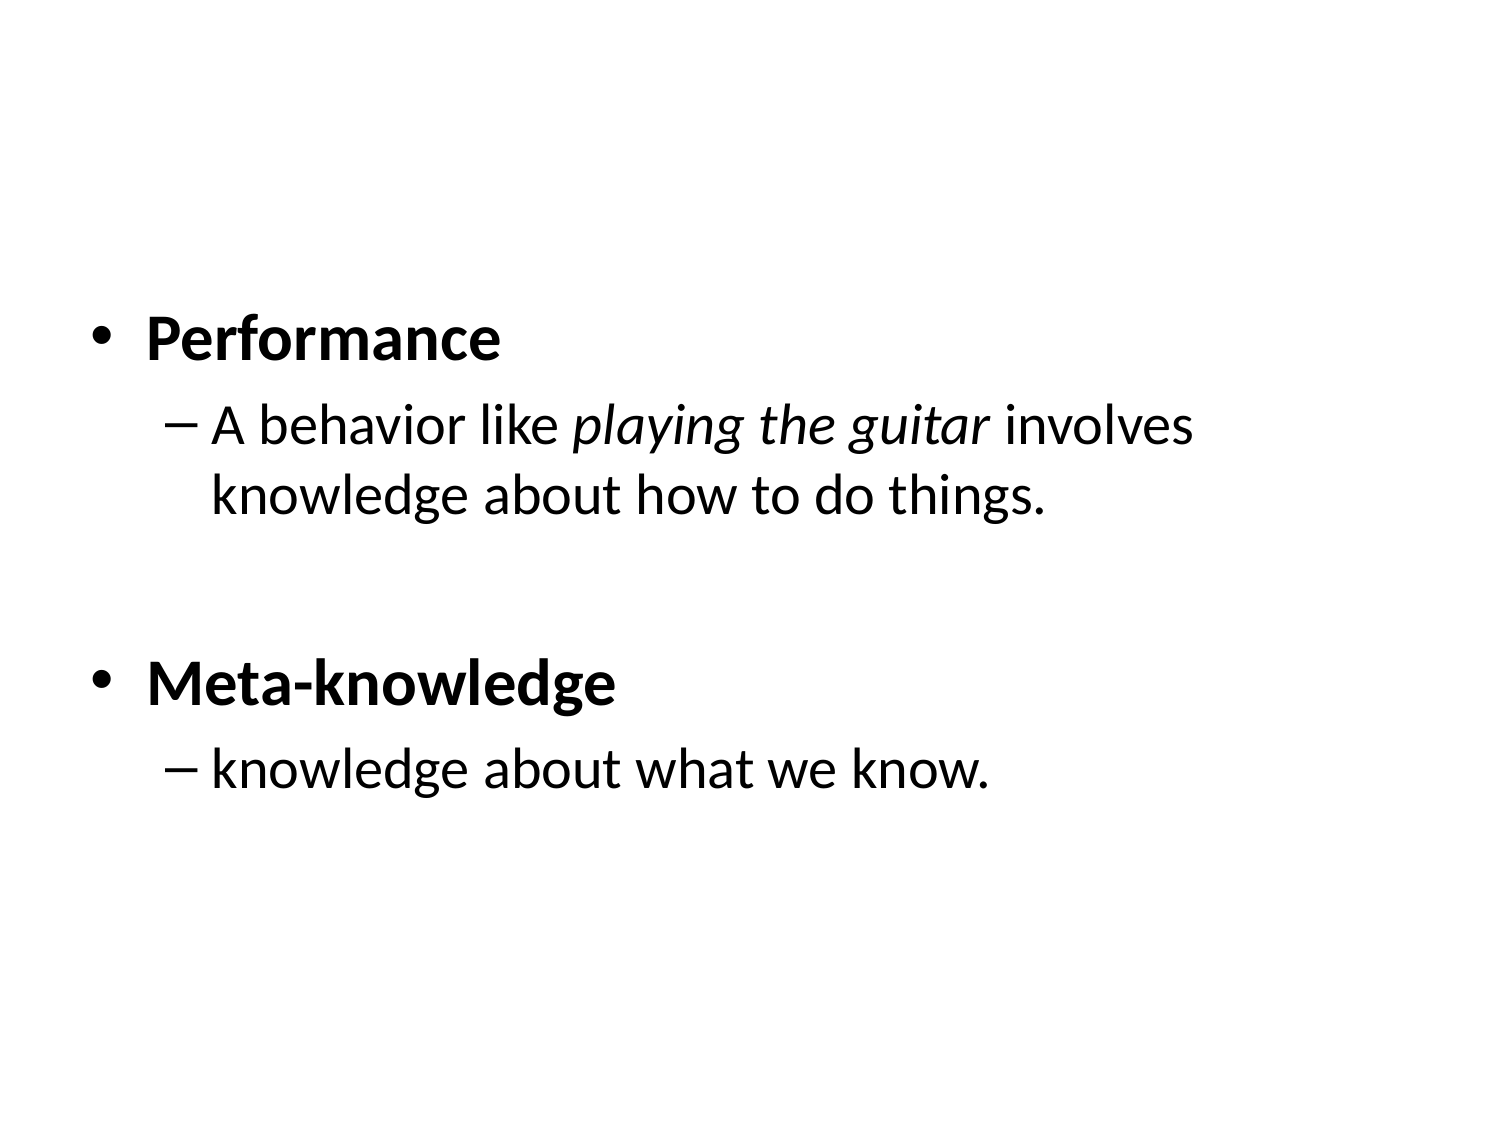

Performance
A behavior like playing the guitar involves knowledge about how to do things.

Meta-knowledge
knowledge about what we know.